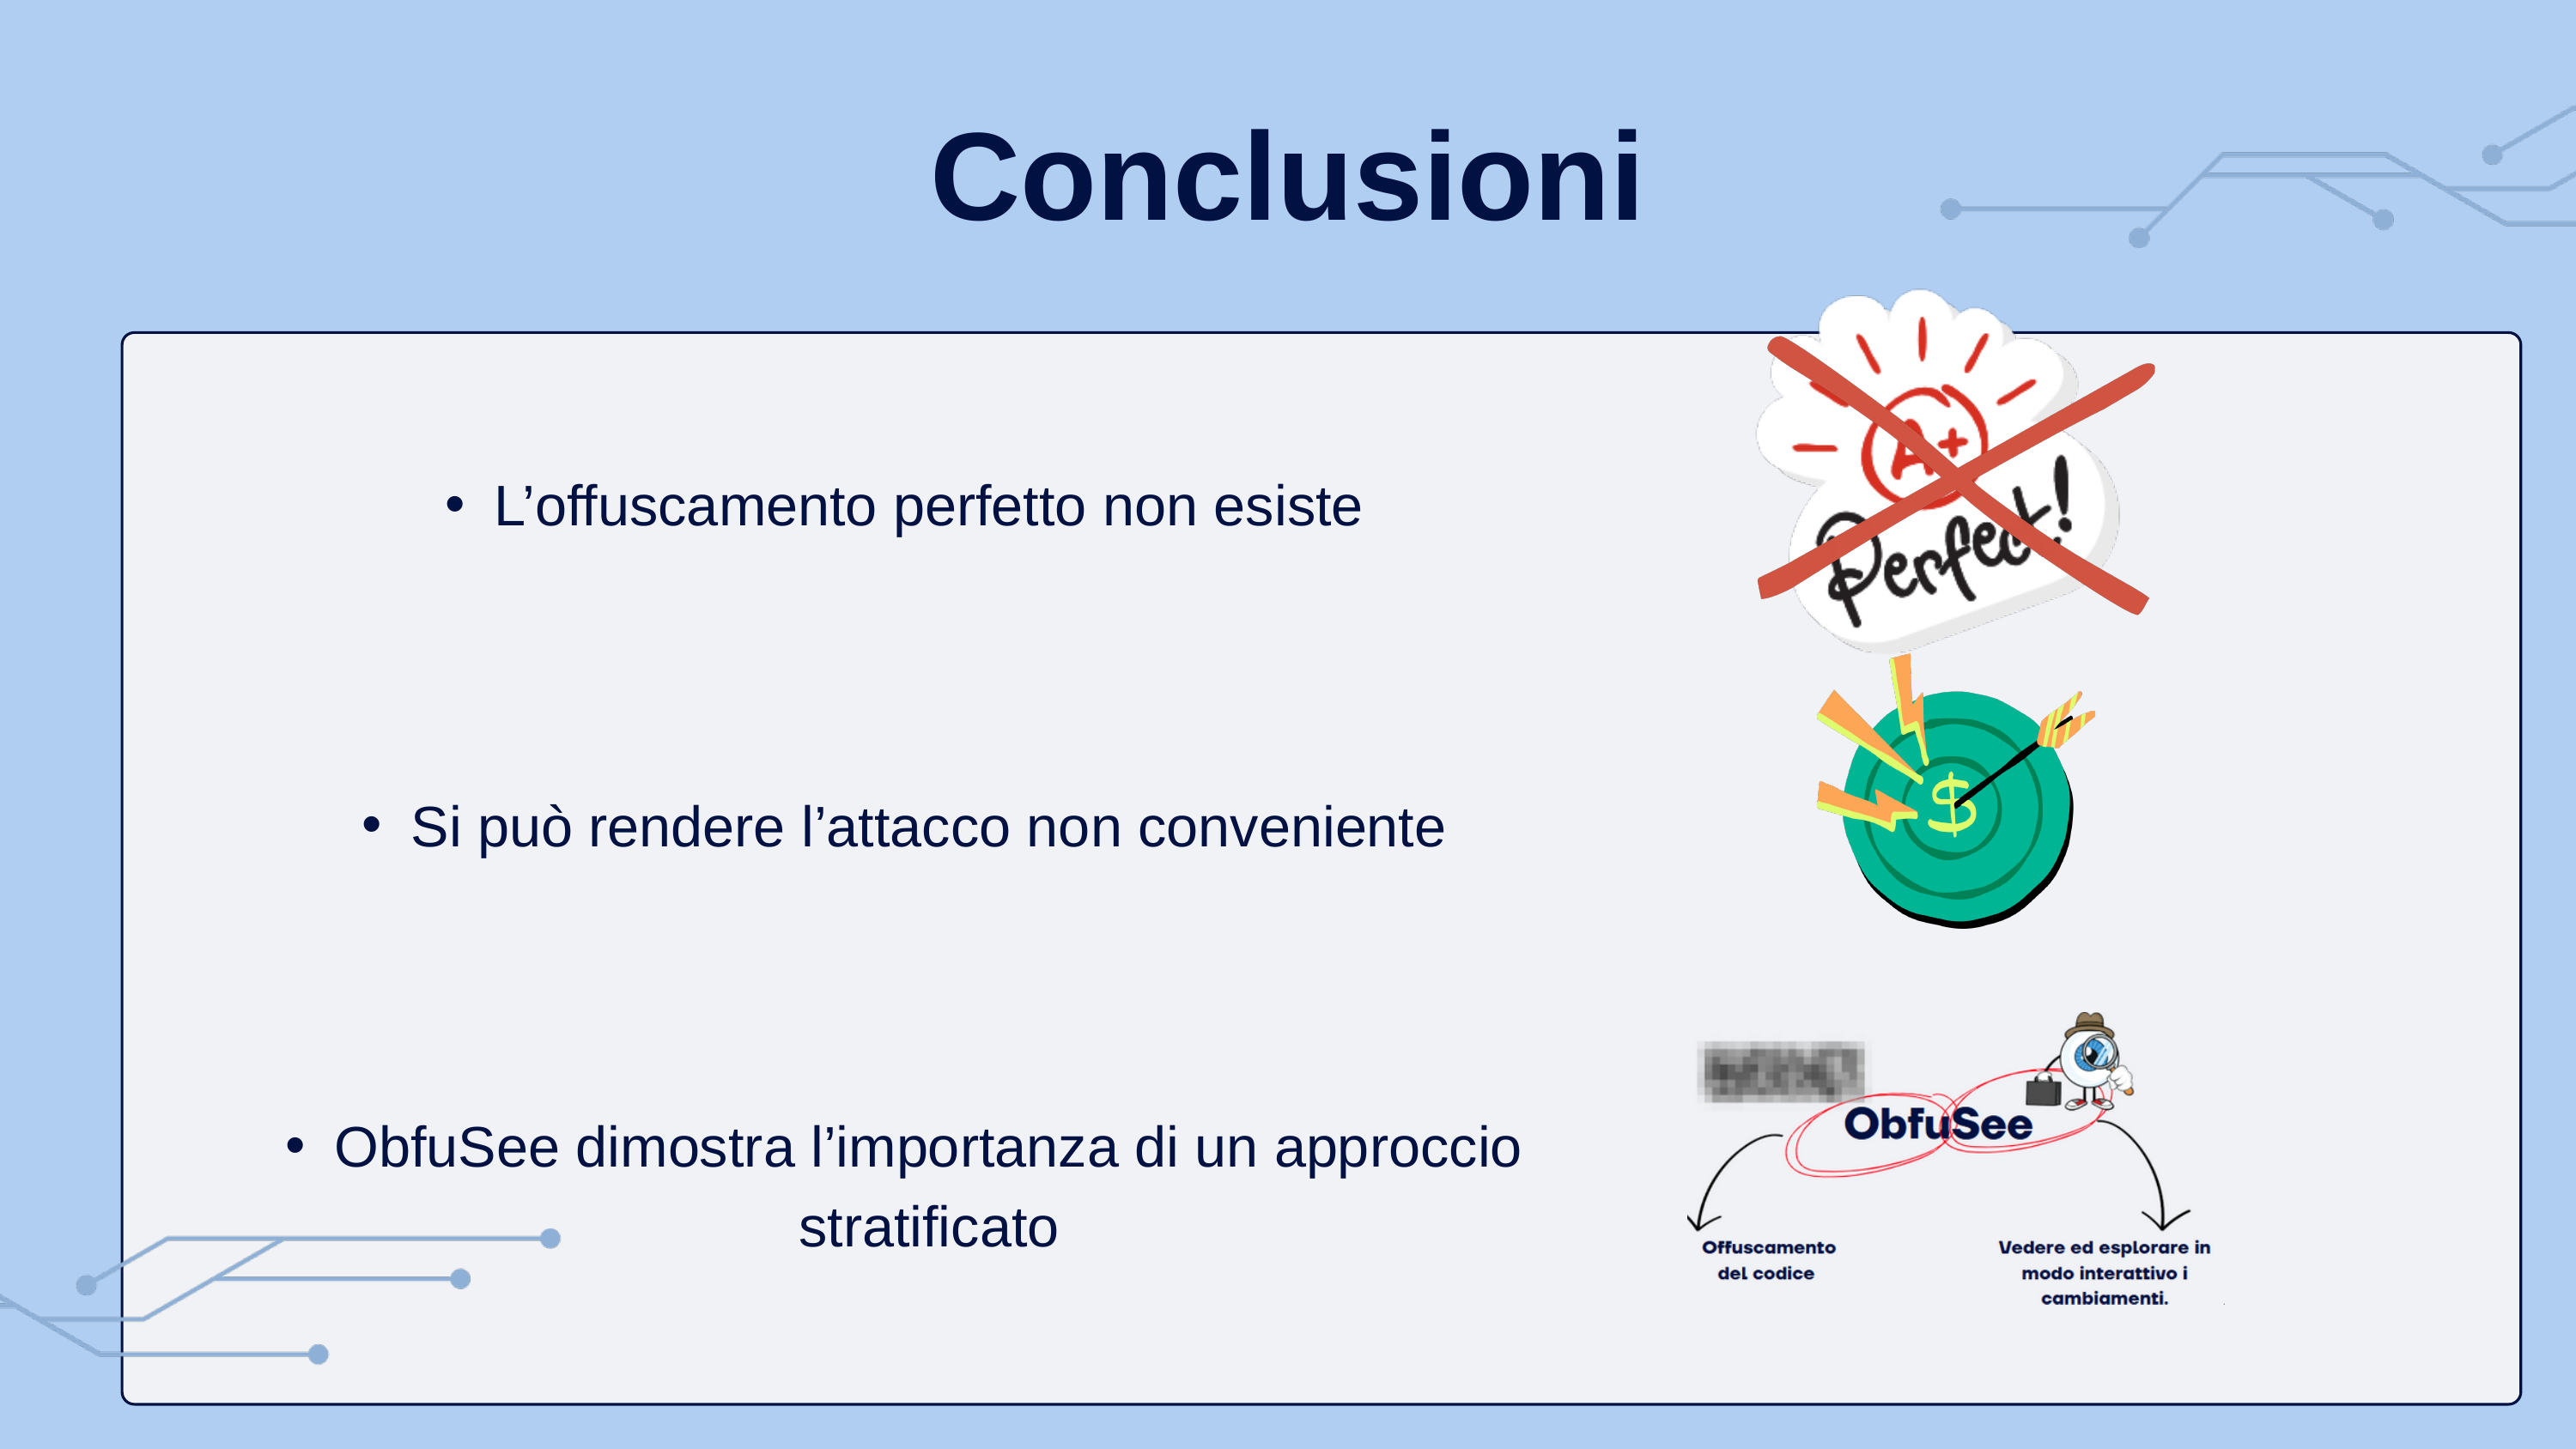

Conclusioni

L’offuscamento perfetto non esiste

Si può rendere l’attacco non conveniente

ObfuSee dimostra l’importanza di un approccio stratificato